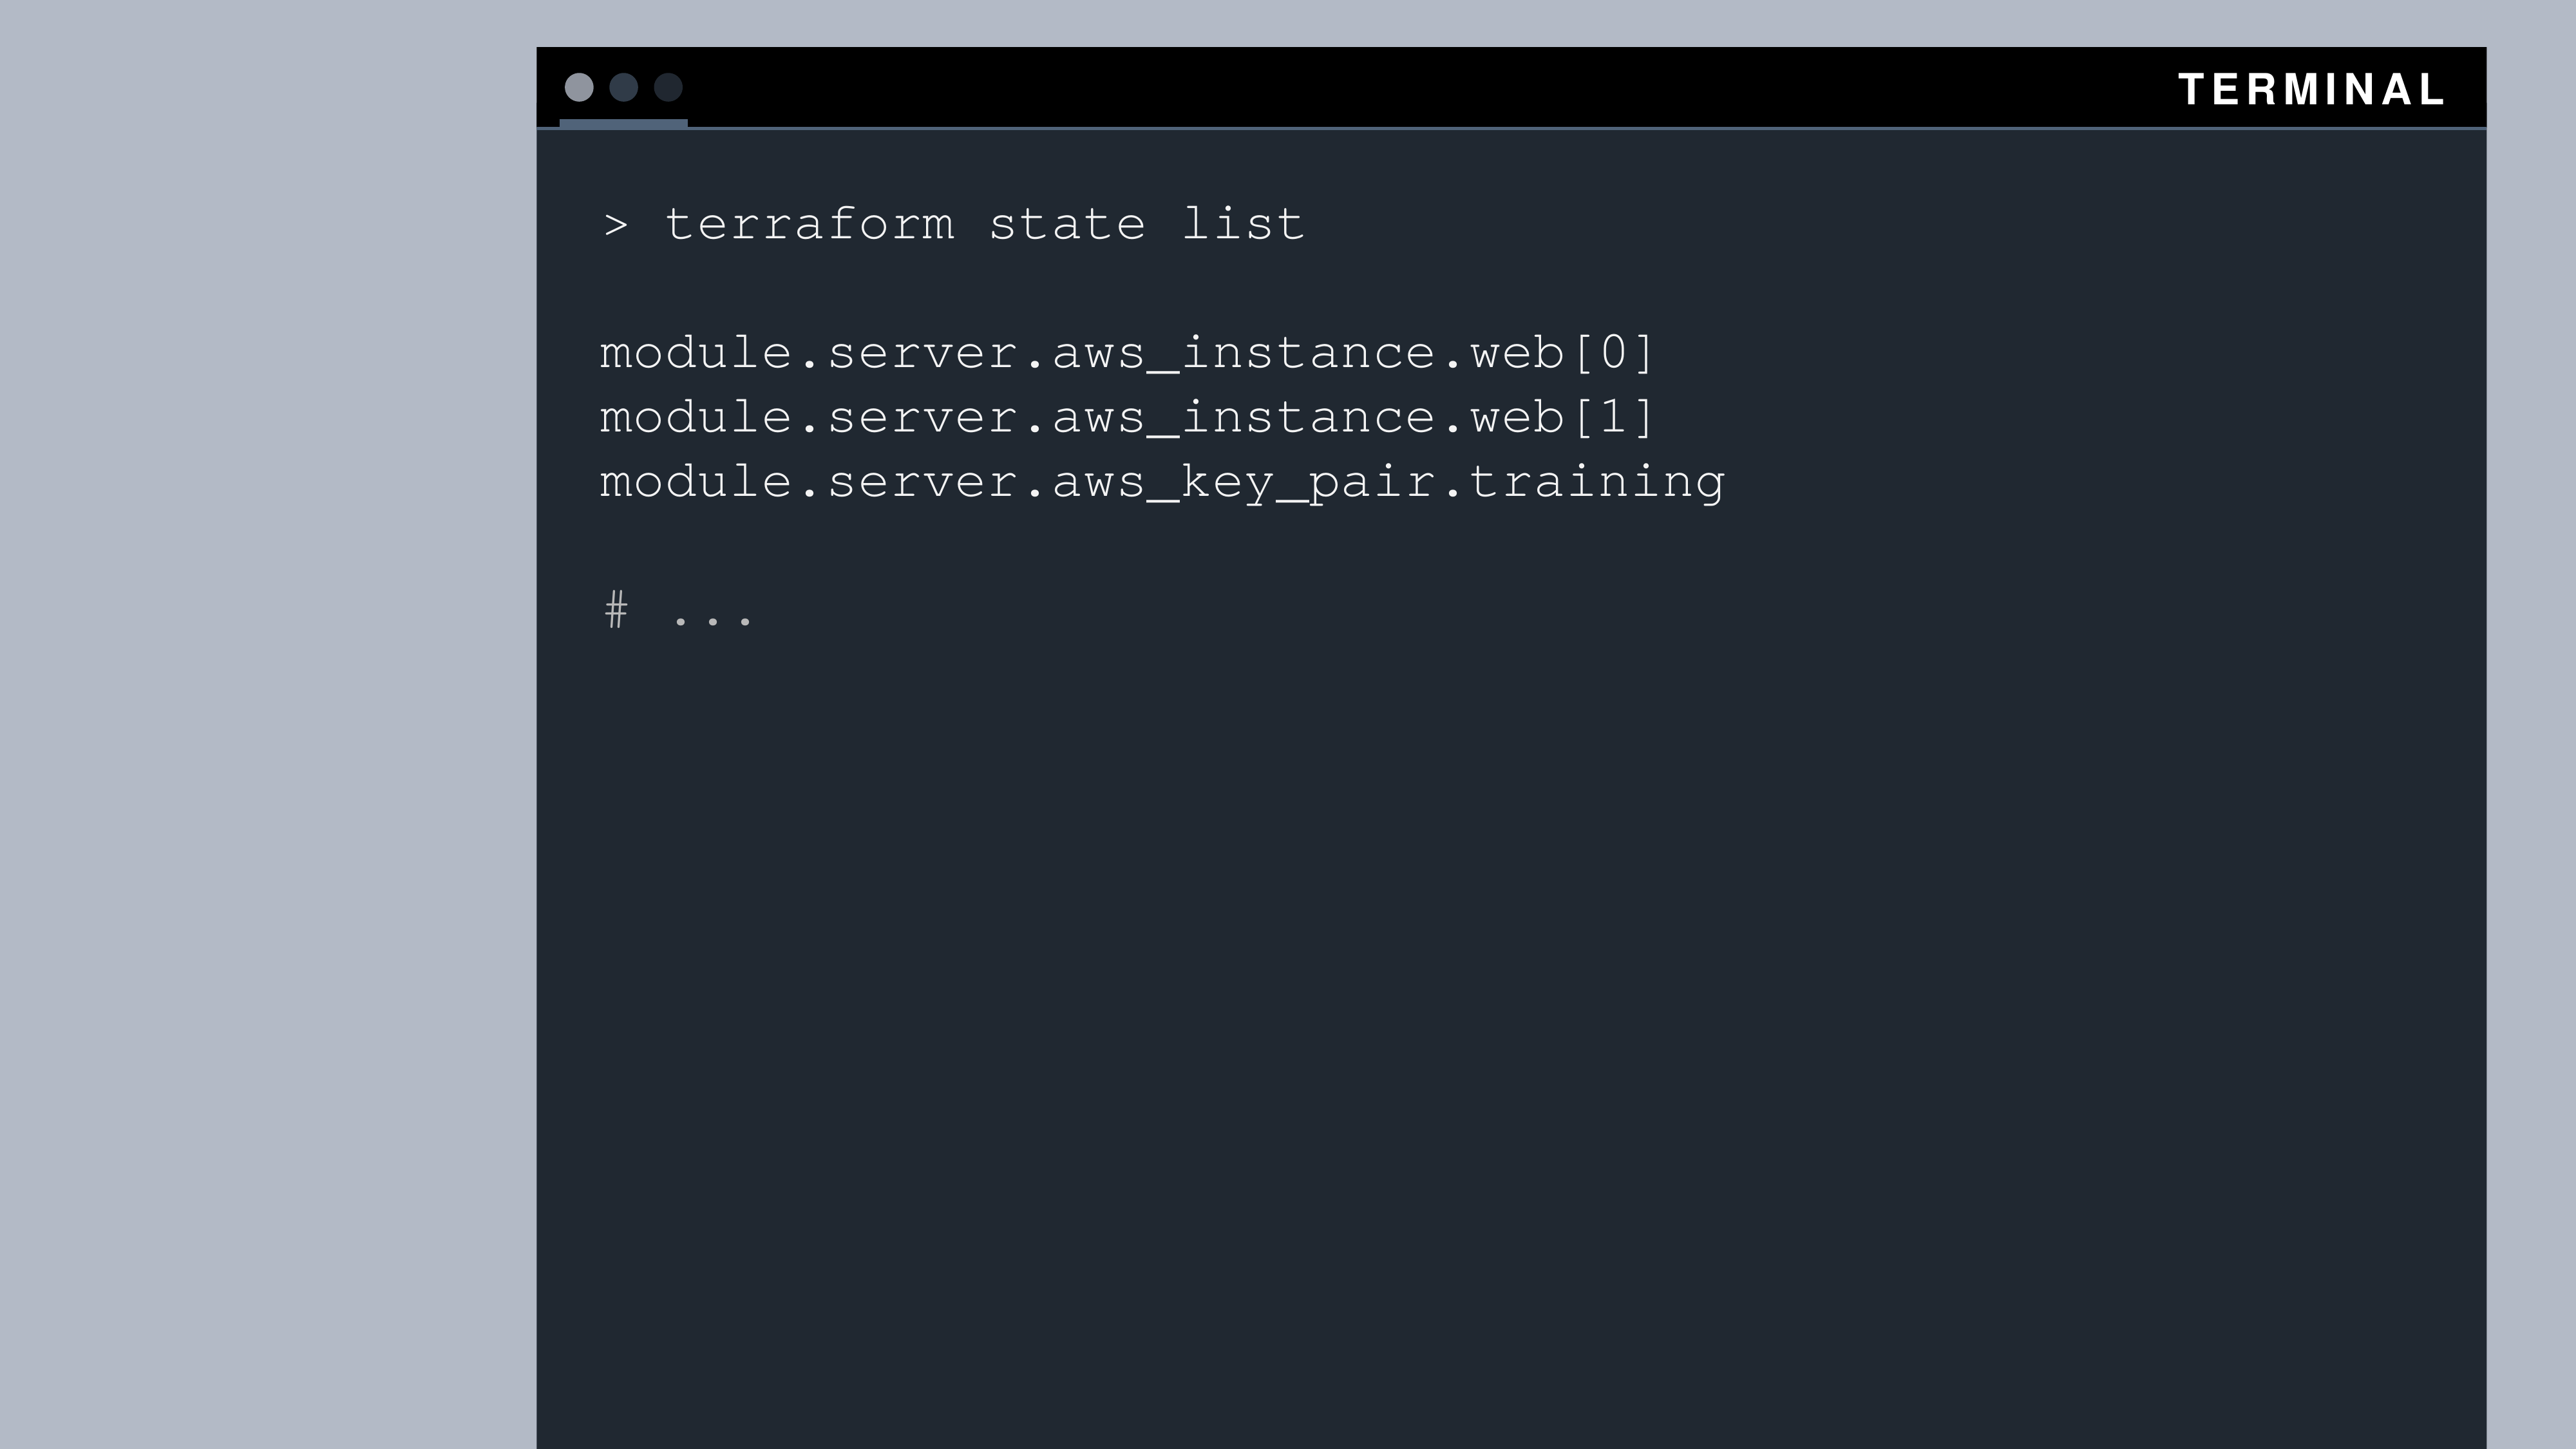

> terraform state list

module.server.aws_instance.web[0]
module.server.aws_instance.web[1]
module.server.aws_key_pair.training

# ...
245